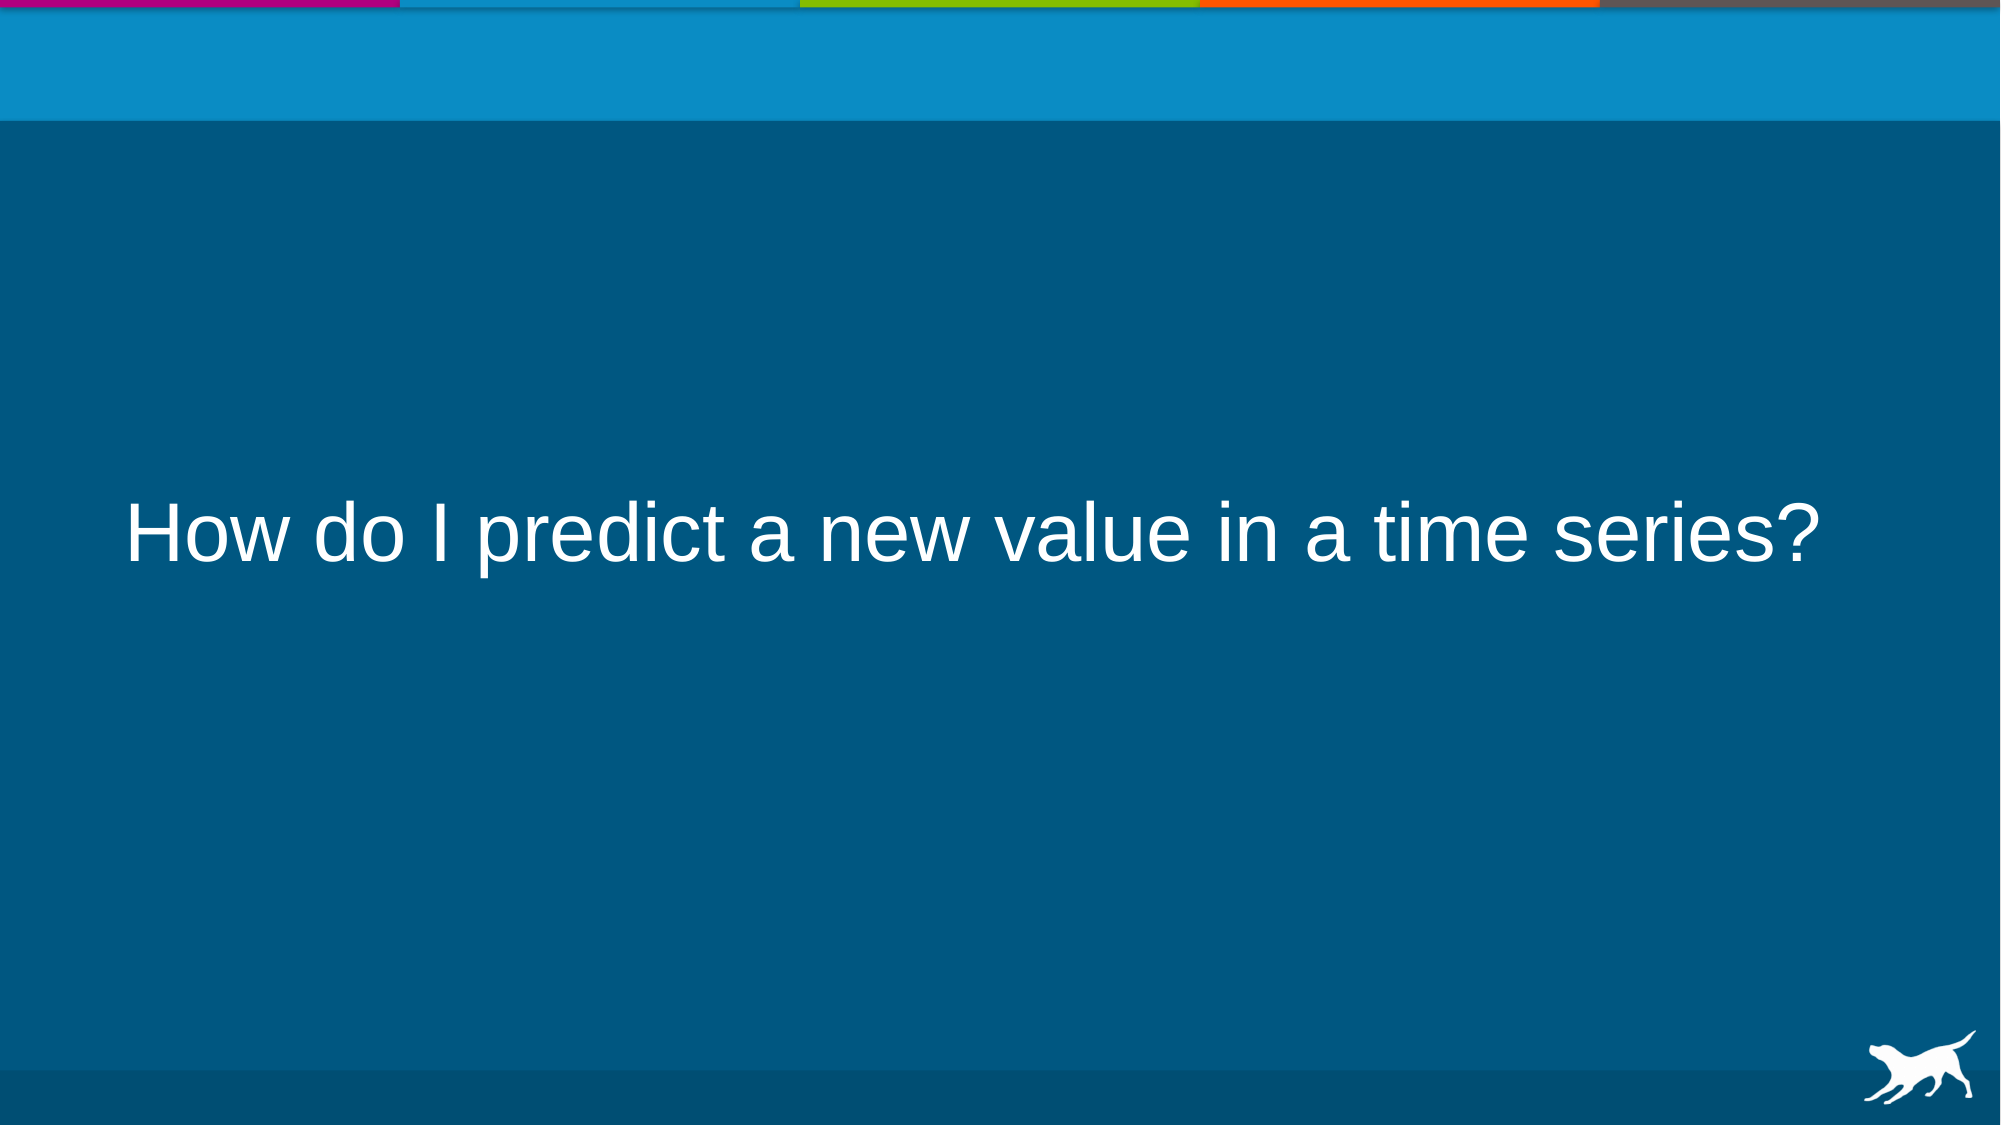

# How do I predict a new value in a time series?